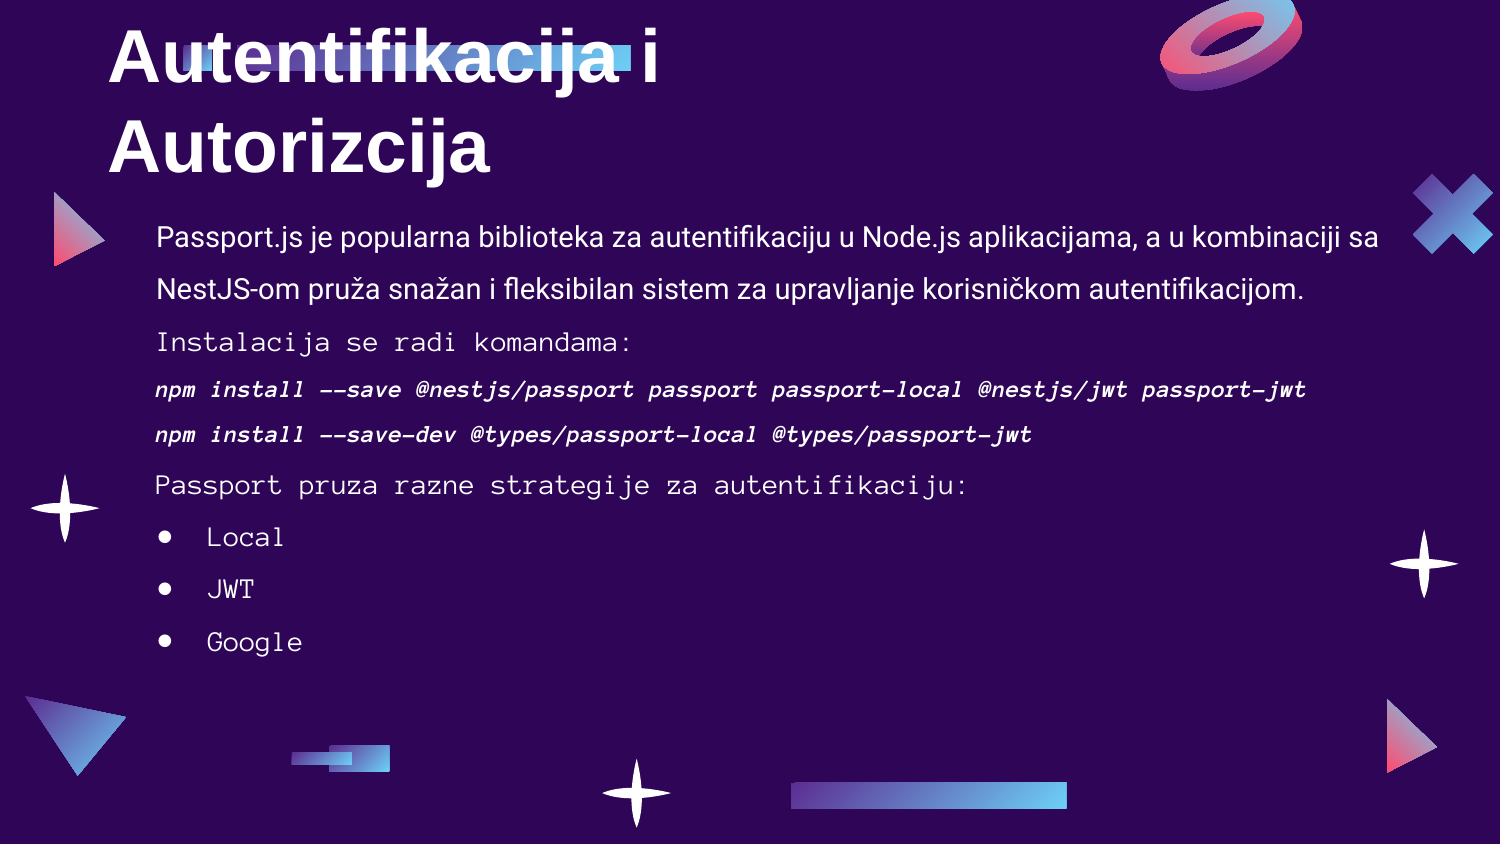

# Autentifikacija i  Autorizcija
Passport.js je popularna biblioteka za autentifikaciju u Node.js aplikacijama, a u kombinaciji sa NestJS-om pruža snažan i fleksibilan sistem za upravljanje korisničkom autentifikacijom.
Instalacija se radi komandama:
npm install --save @nestjs/passport passport passport-local @nestjs/jwt passport-jwt
npm install --save-dev @types/passport-local @types/passport-jwt
Passport pruza razne strategije za autentifikaciju:
Local
JWT
Google